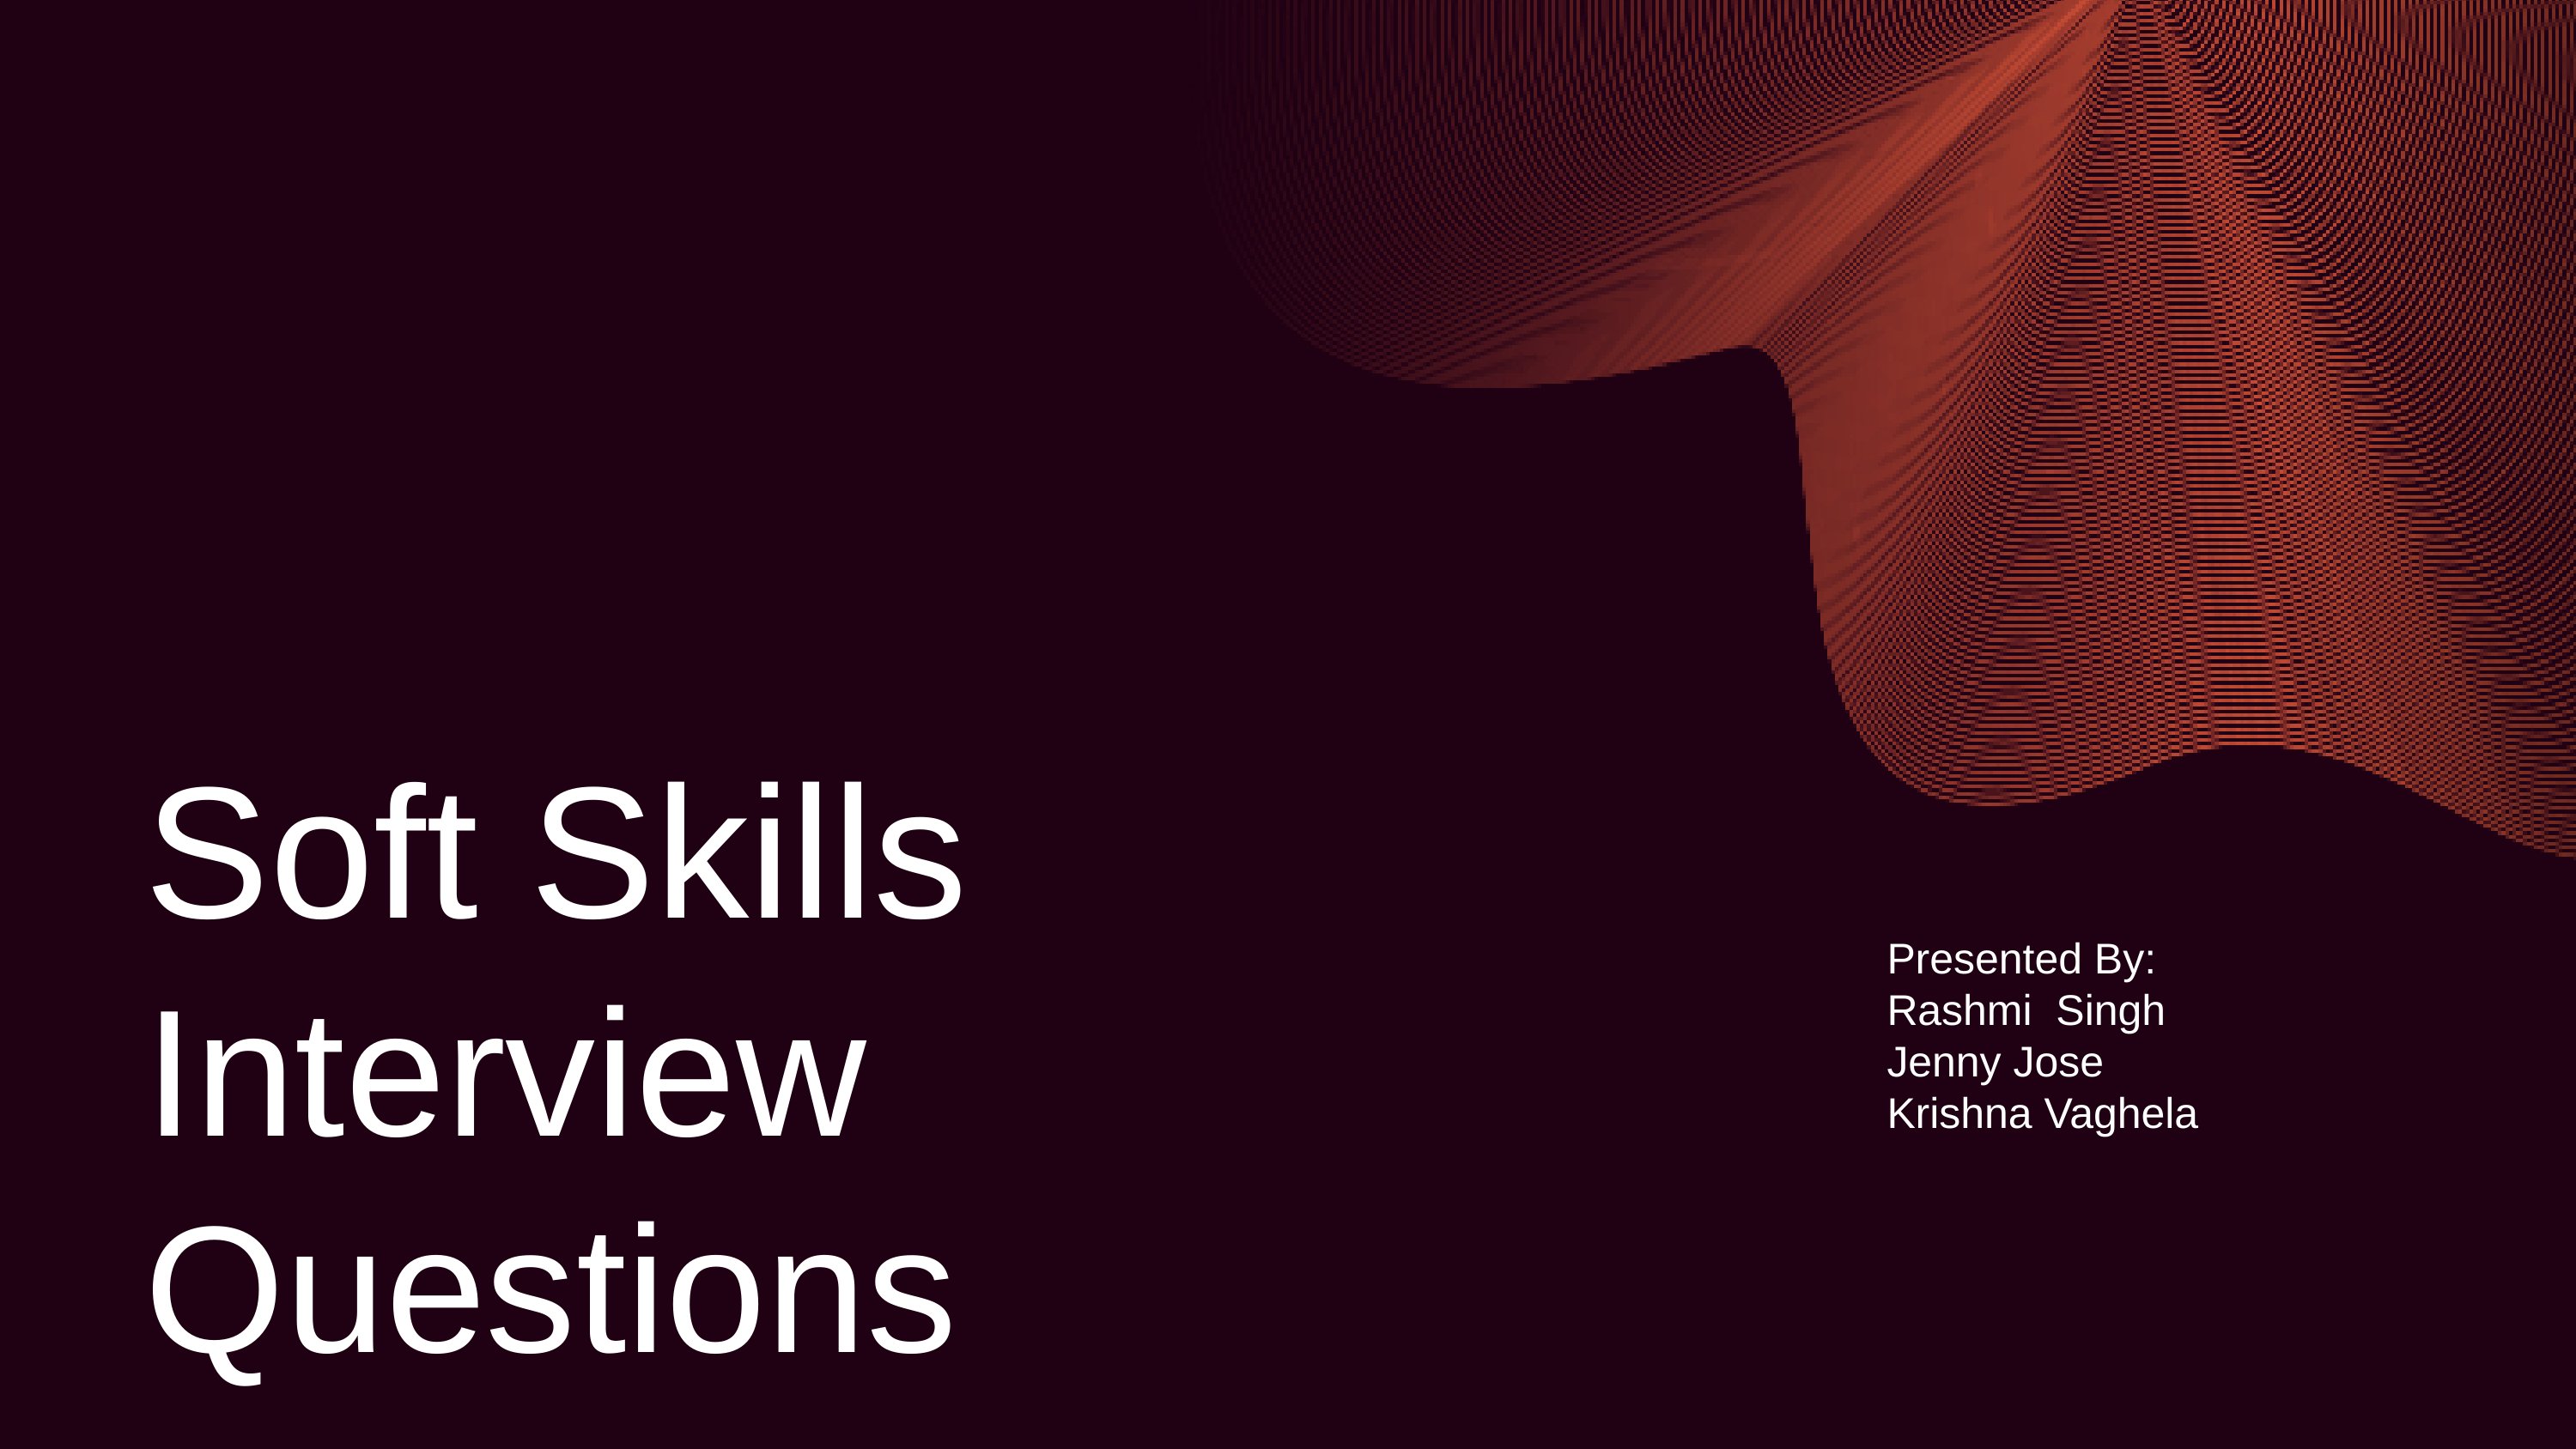

Soft Skills
Interview Questions
Presented By:
Rashmi  Singh
Jenny Jose
Krishna Vaghela